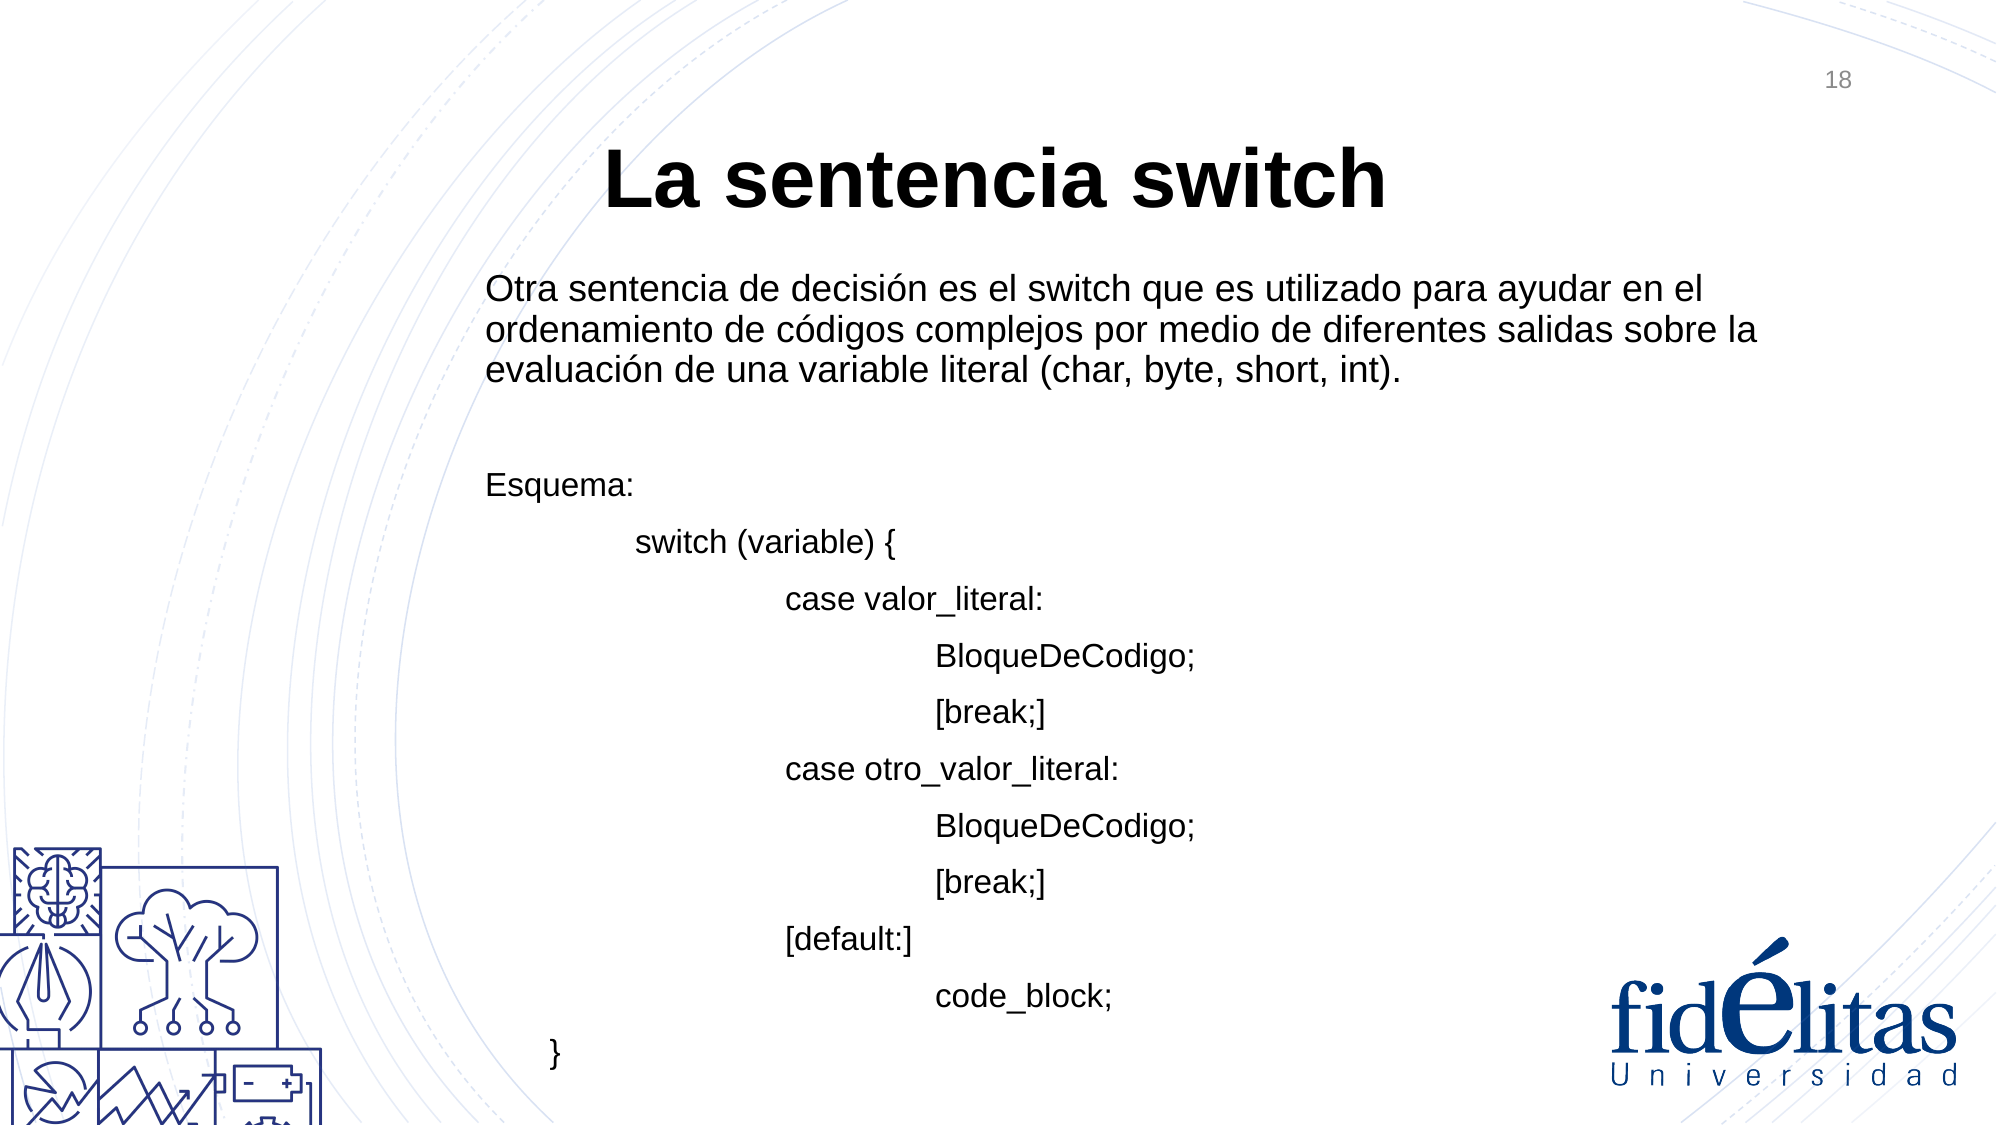

18
# La sentencia switch
Otra sentencia de decisión es el switch que es utilizado para ayudar en el ordenamiento de códigos complejos por medio de diferentes salidas sobre la evaluación de una variable literal (char, byte, short, int).

Esquema:
	switch (variable) {
		case valor_literal:
			BloqueDeCodigo;
			[break;]
		case otro_valor_literal:
			BloqueDeCodigo;
			[break;]
		[default:]
			code_block;
       }